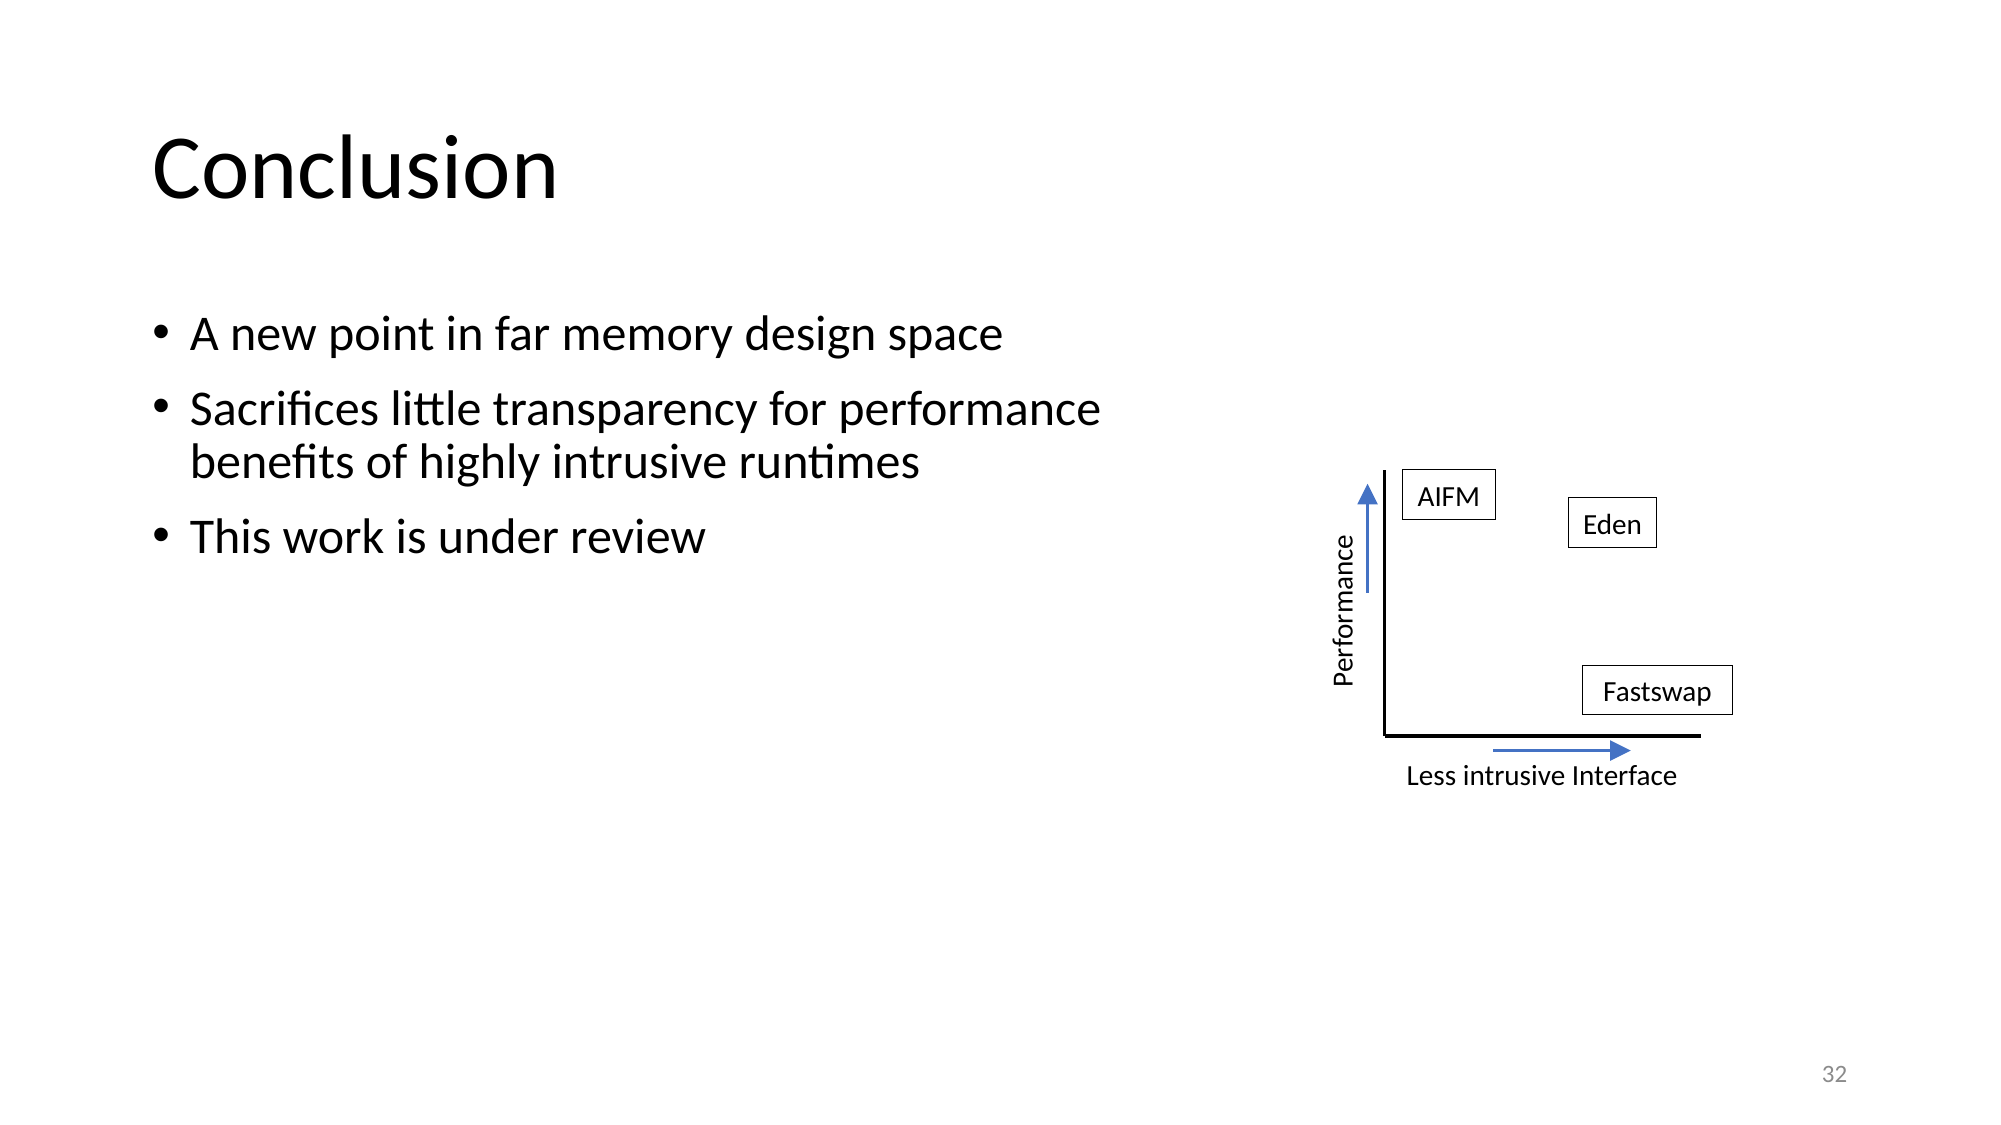

# Conclusion
A new point in far memory design space
Sacrifices little transparency for performance benefits of highly intrusive runtimes
This work is under review

AIFM
Eden
Performance
Fastswap
Less intrusive Interface
32